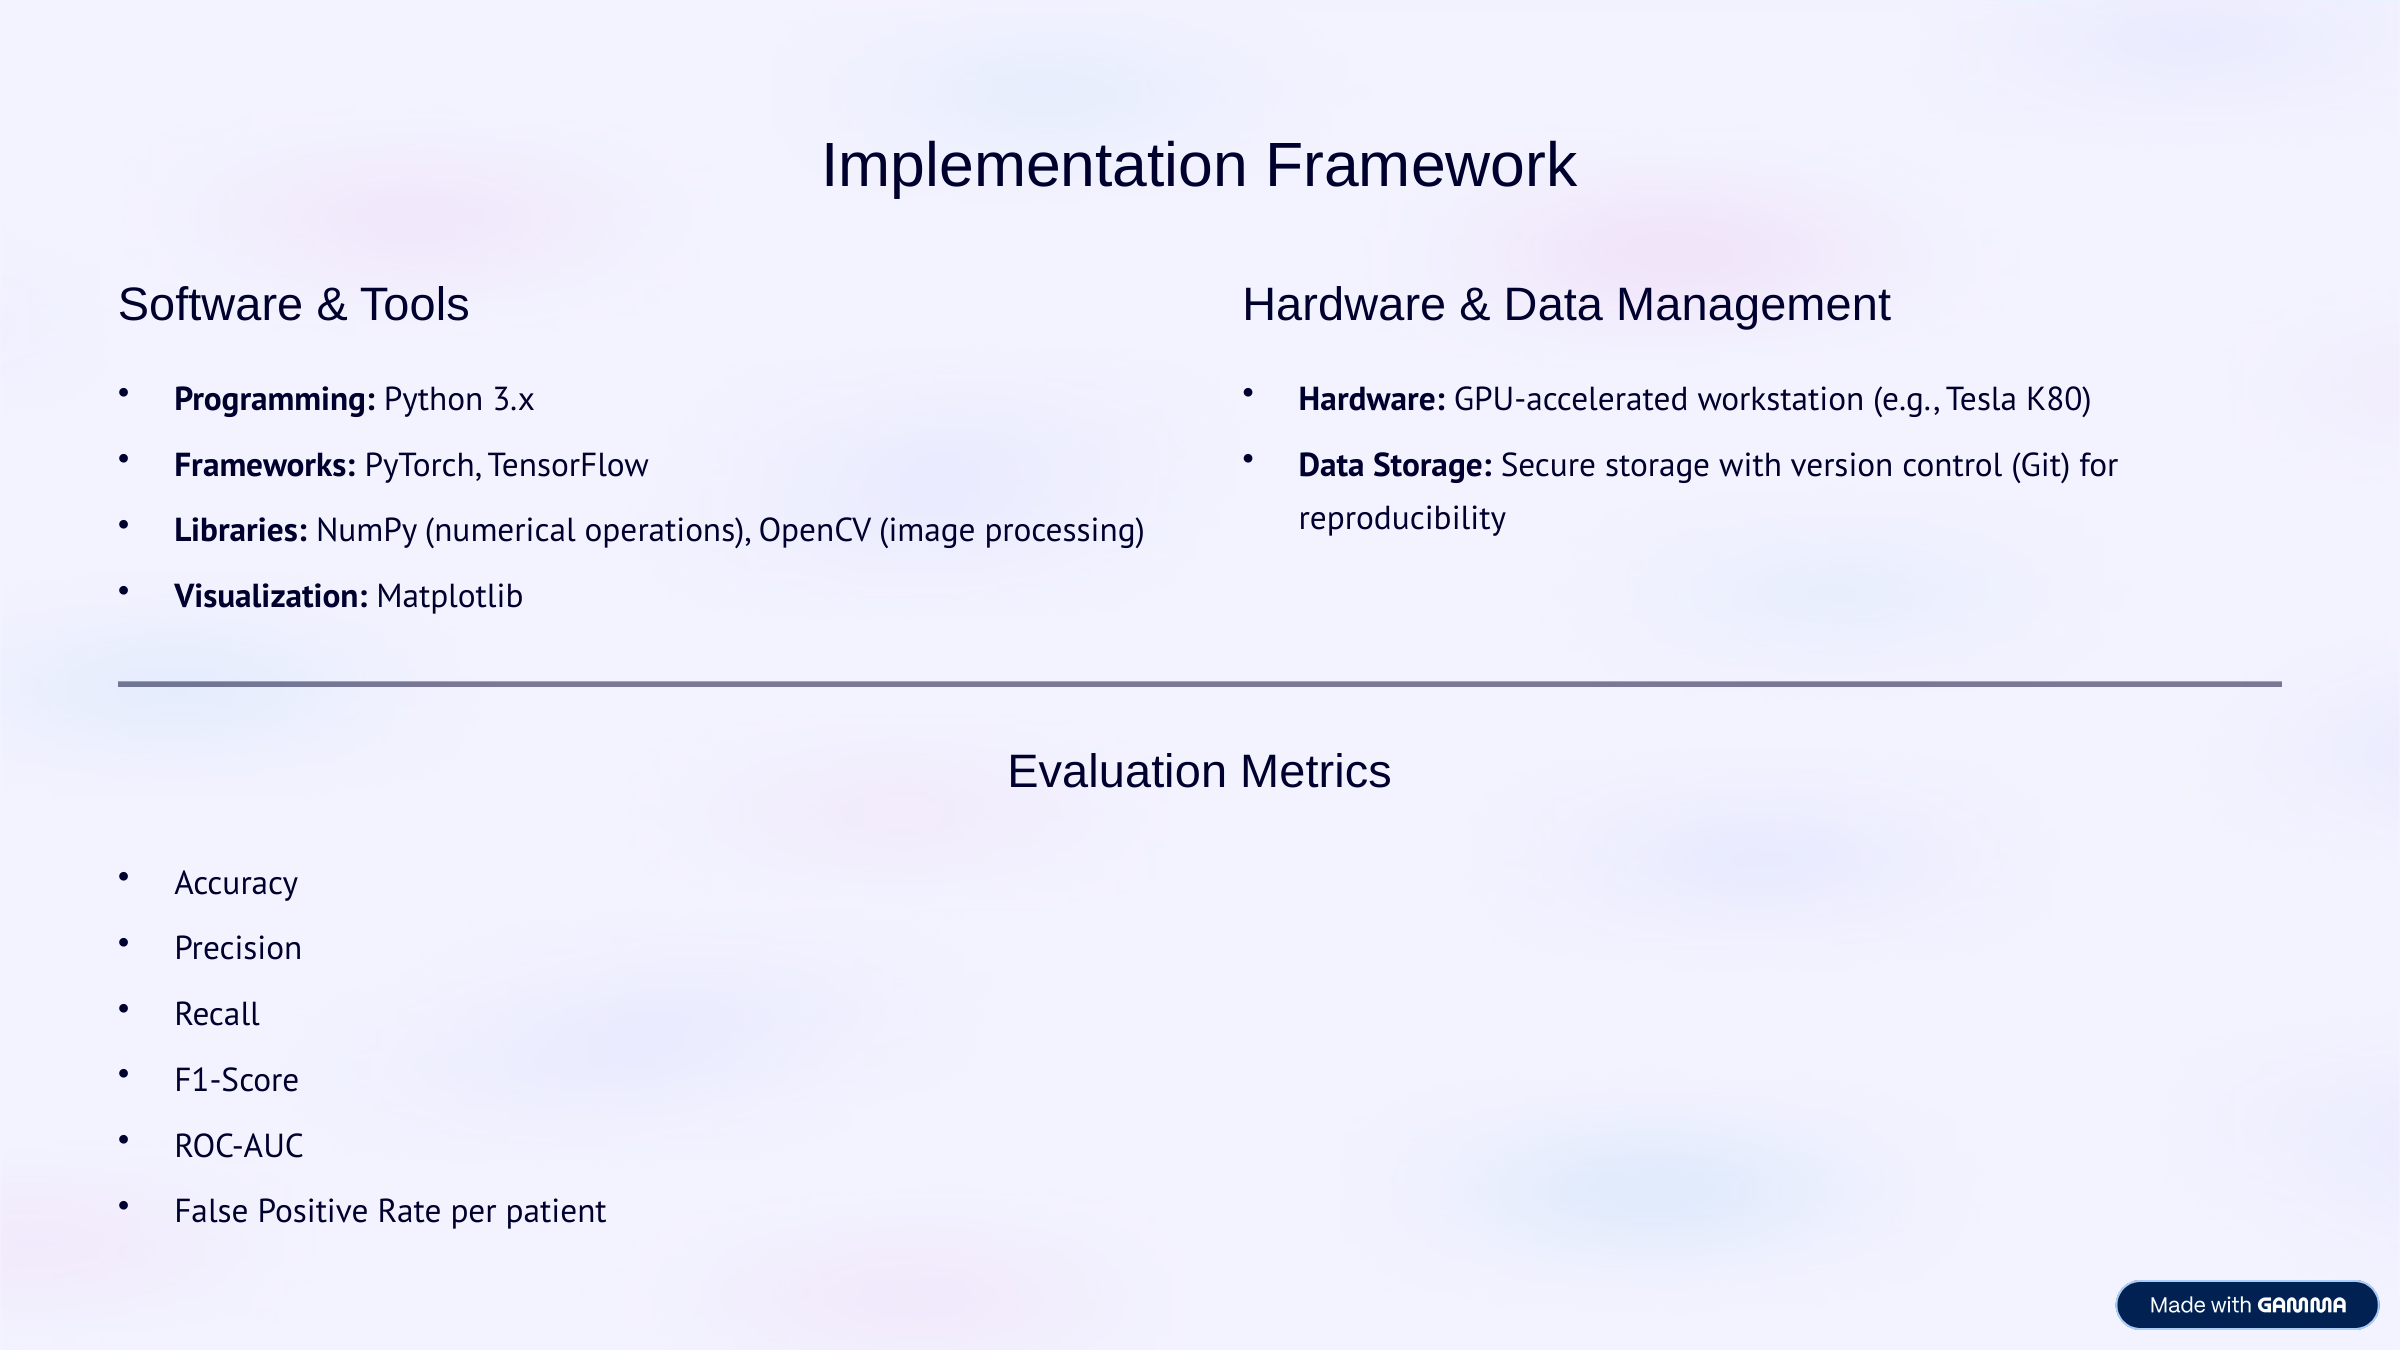

Implementation Framework
Software & Tools
Hardware & Data Management
Programming: Python 3.x
Hardware: GPU-accelerated workstation (e.g., Tesla K80)
Frameworks: PyTorch, TensorFlow
Data Storage: Secure storage with version control (Git) for reproducibility
Libraries: NumPy (numerical operations), OpenCV (image processing)
Visualization: Matplotlib

Evaluation Metrics
Accuracy
Precision
Recall
F1-Score
ROC-AUC
False Positive Rate per patient